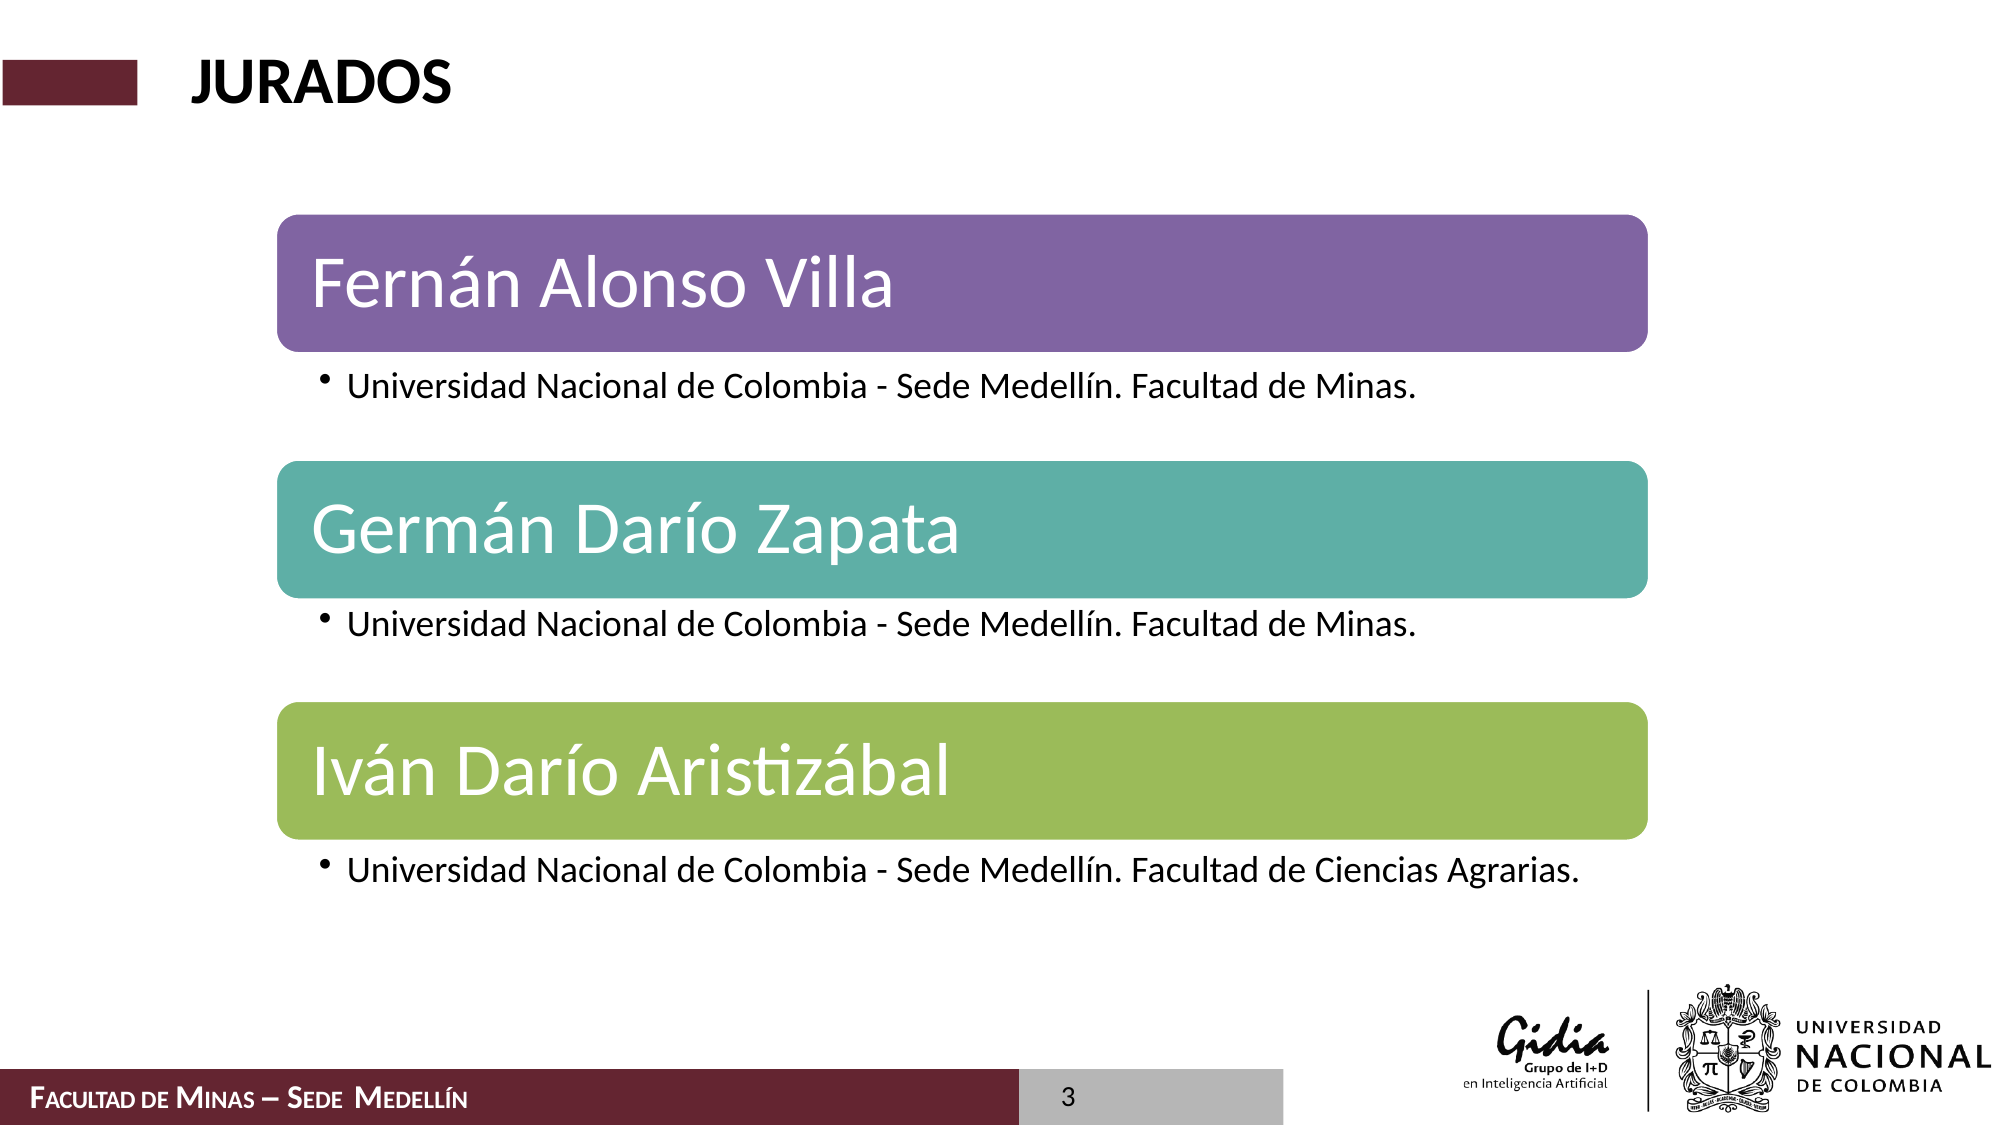

JURADOS
Iván Darío Aristizábal
Universidad Nacional de Colombia - Sede Medellín. Facultad de Ciencias Agrarias.
Germán Darío Zapata
Universidad Nacional de Colombia - Sede Medellín. Facultad de Minas.
Fernán Alonso Villa
Universidad Nacional de Colombia - Sede Medellín. Facultad de Minas.
3